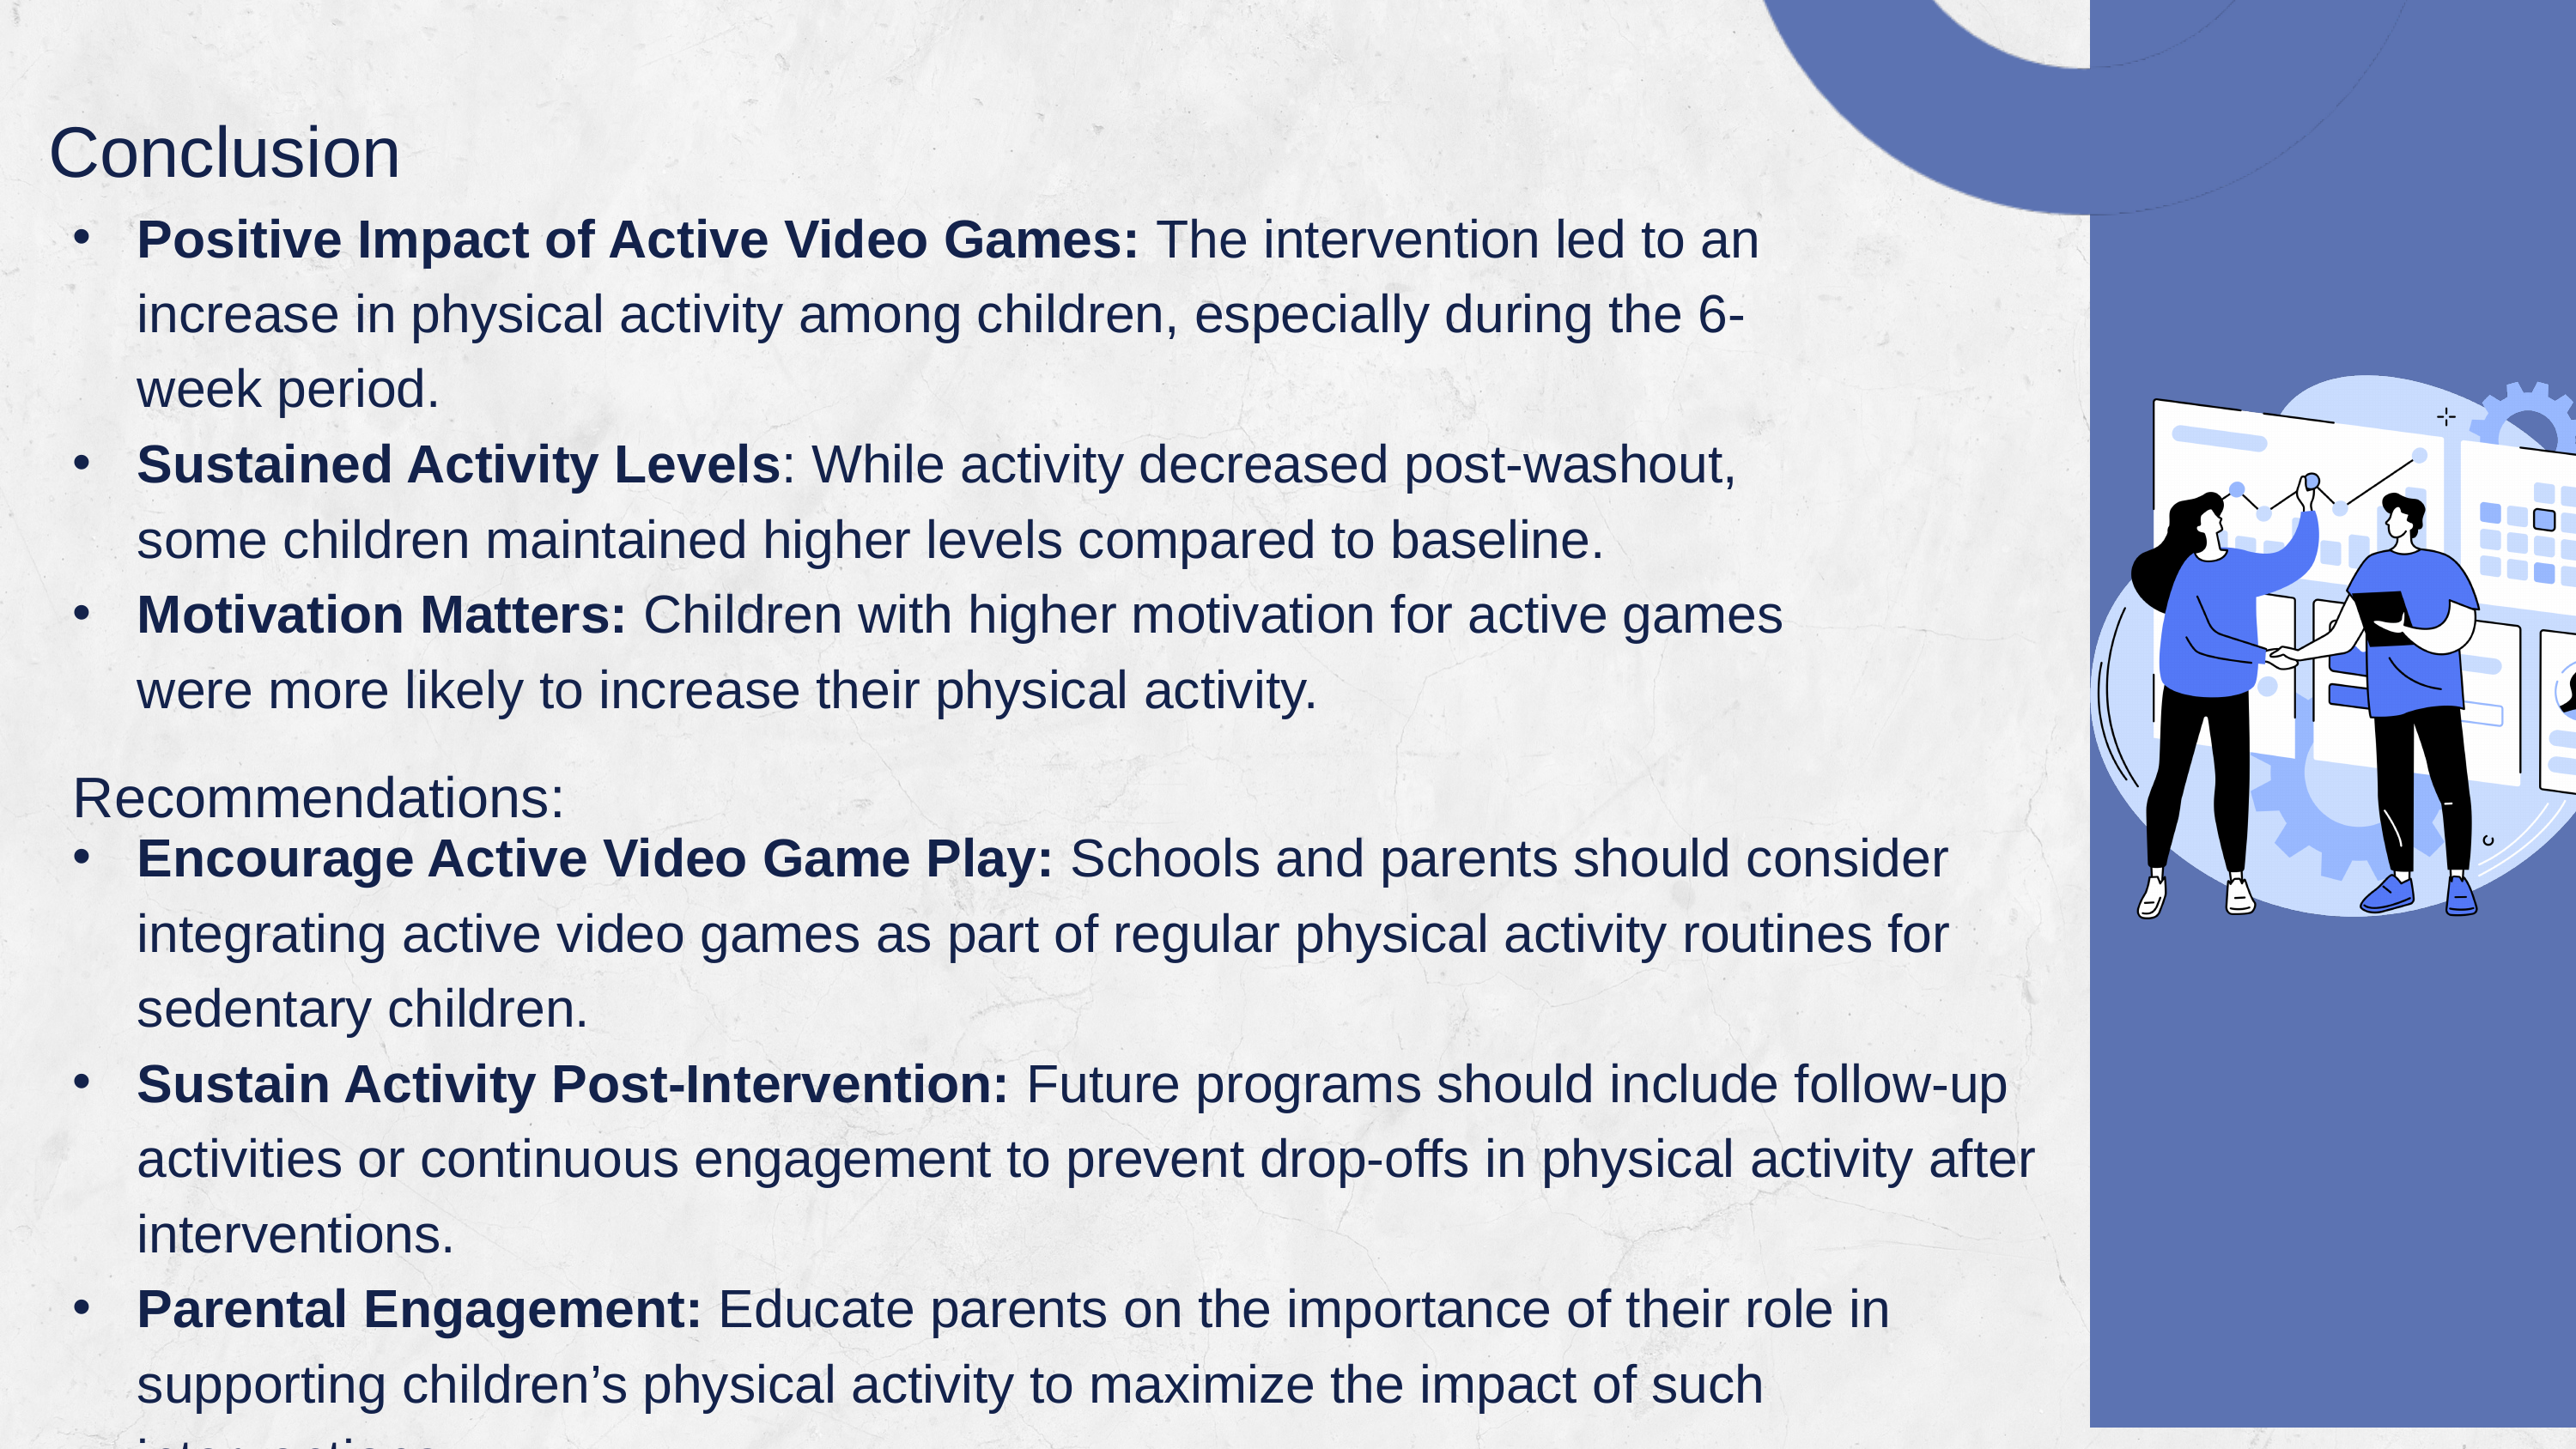

Conclusion
Positive Impact of Active Video Games: The intervention led to an increase in physical activity among children, especially during the 6-week period.
Sustained Activity Levels: While activity decreased post-washout, some children maintained higher levels compared to baseline.
Motivation Matters: Children with higher motivation for active games were more likely to increase their physical activity.

Recommendations:
Encourage Active Video Game Play: Schools and parents should consider integrating active video games as part of regular physical activity routines for sedentary children.
Sustain Activity Post-Intervention: Future programs should include follow-up activities or continuous engagement to prevent drop-offs in physical activity after interventions.
Parental Engagement: Educate parents on the importance of their role in supporting children’s physical activity to maximize the impact of such interventions.